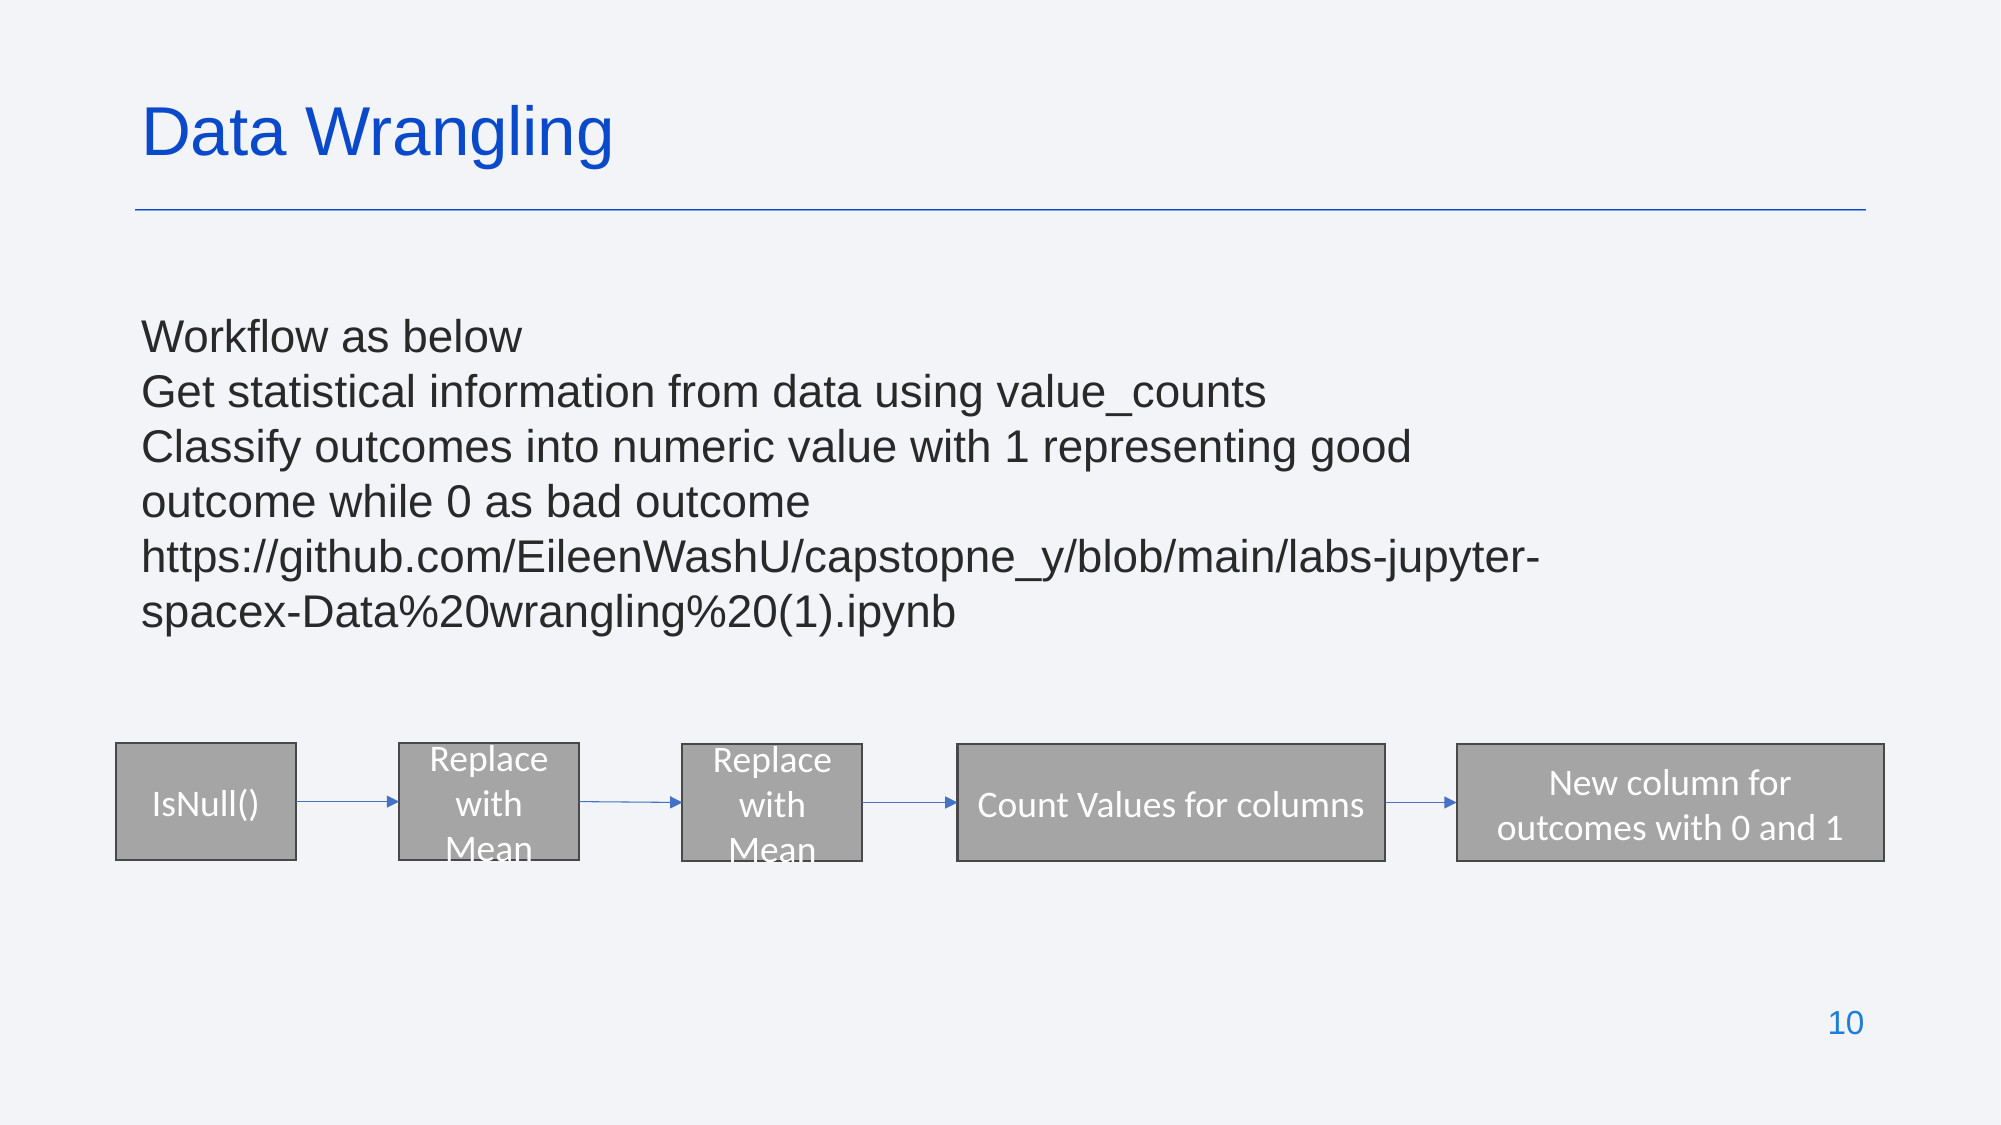

Data Wrangling
Workflow as below
Get statistical information from data using value_counts
Classify outcomes into numeric value with 1 representing good outcome while 0 as bad outcome
https://github.com/EileenWashU/capstopne_y/blob/main/labs-jupyter-spacex-Data%20wrangling%20(1).ipynb

IsNull()
Replace with Mean
Replace with Mean
Count Values for columns
New column for outcomes with 0 and 1
10